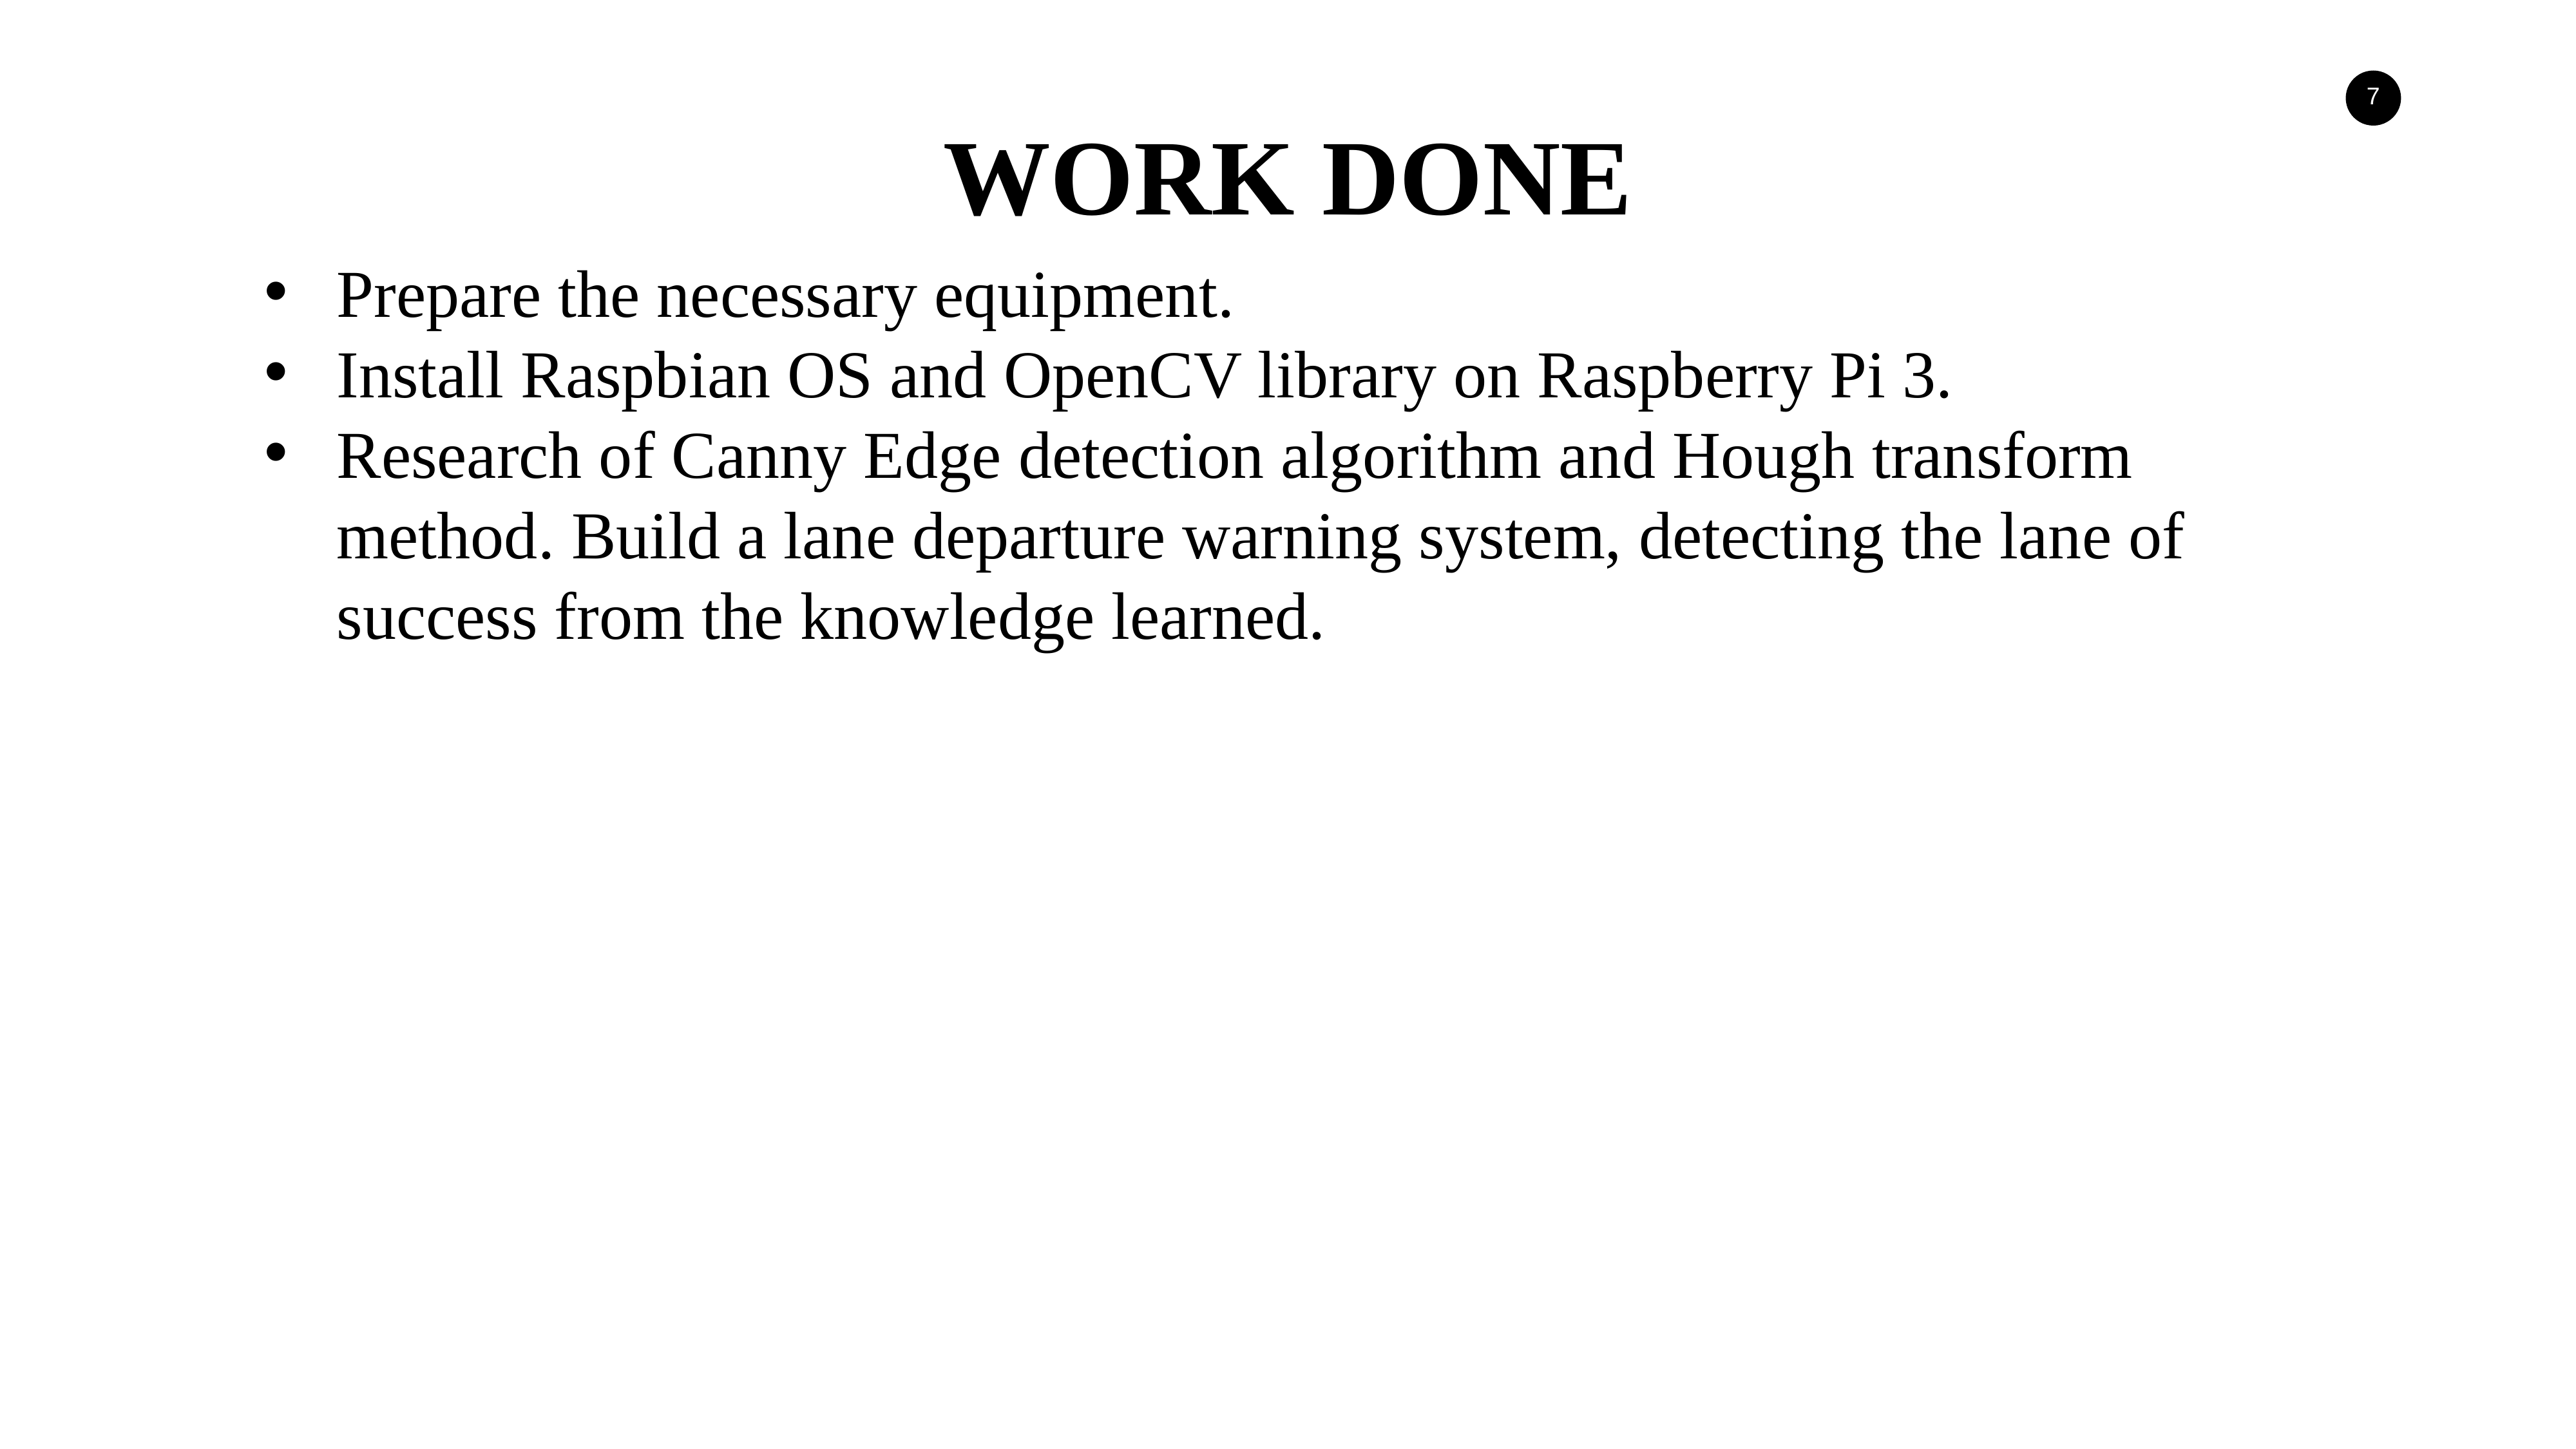

WORK DONE
Prepare the necessary equipment.
Install Raspbian OS and OpenCV library on Raspberry Pi 3.
Research of Canny Edge detection algorithm and Hough transform method. Build a lane departure warning system, detecting the lane of success from the knowledge learned.